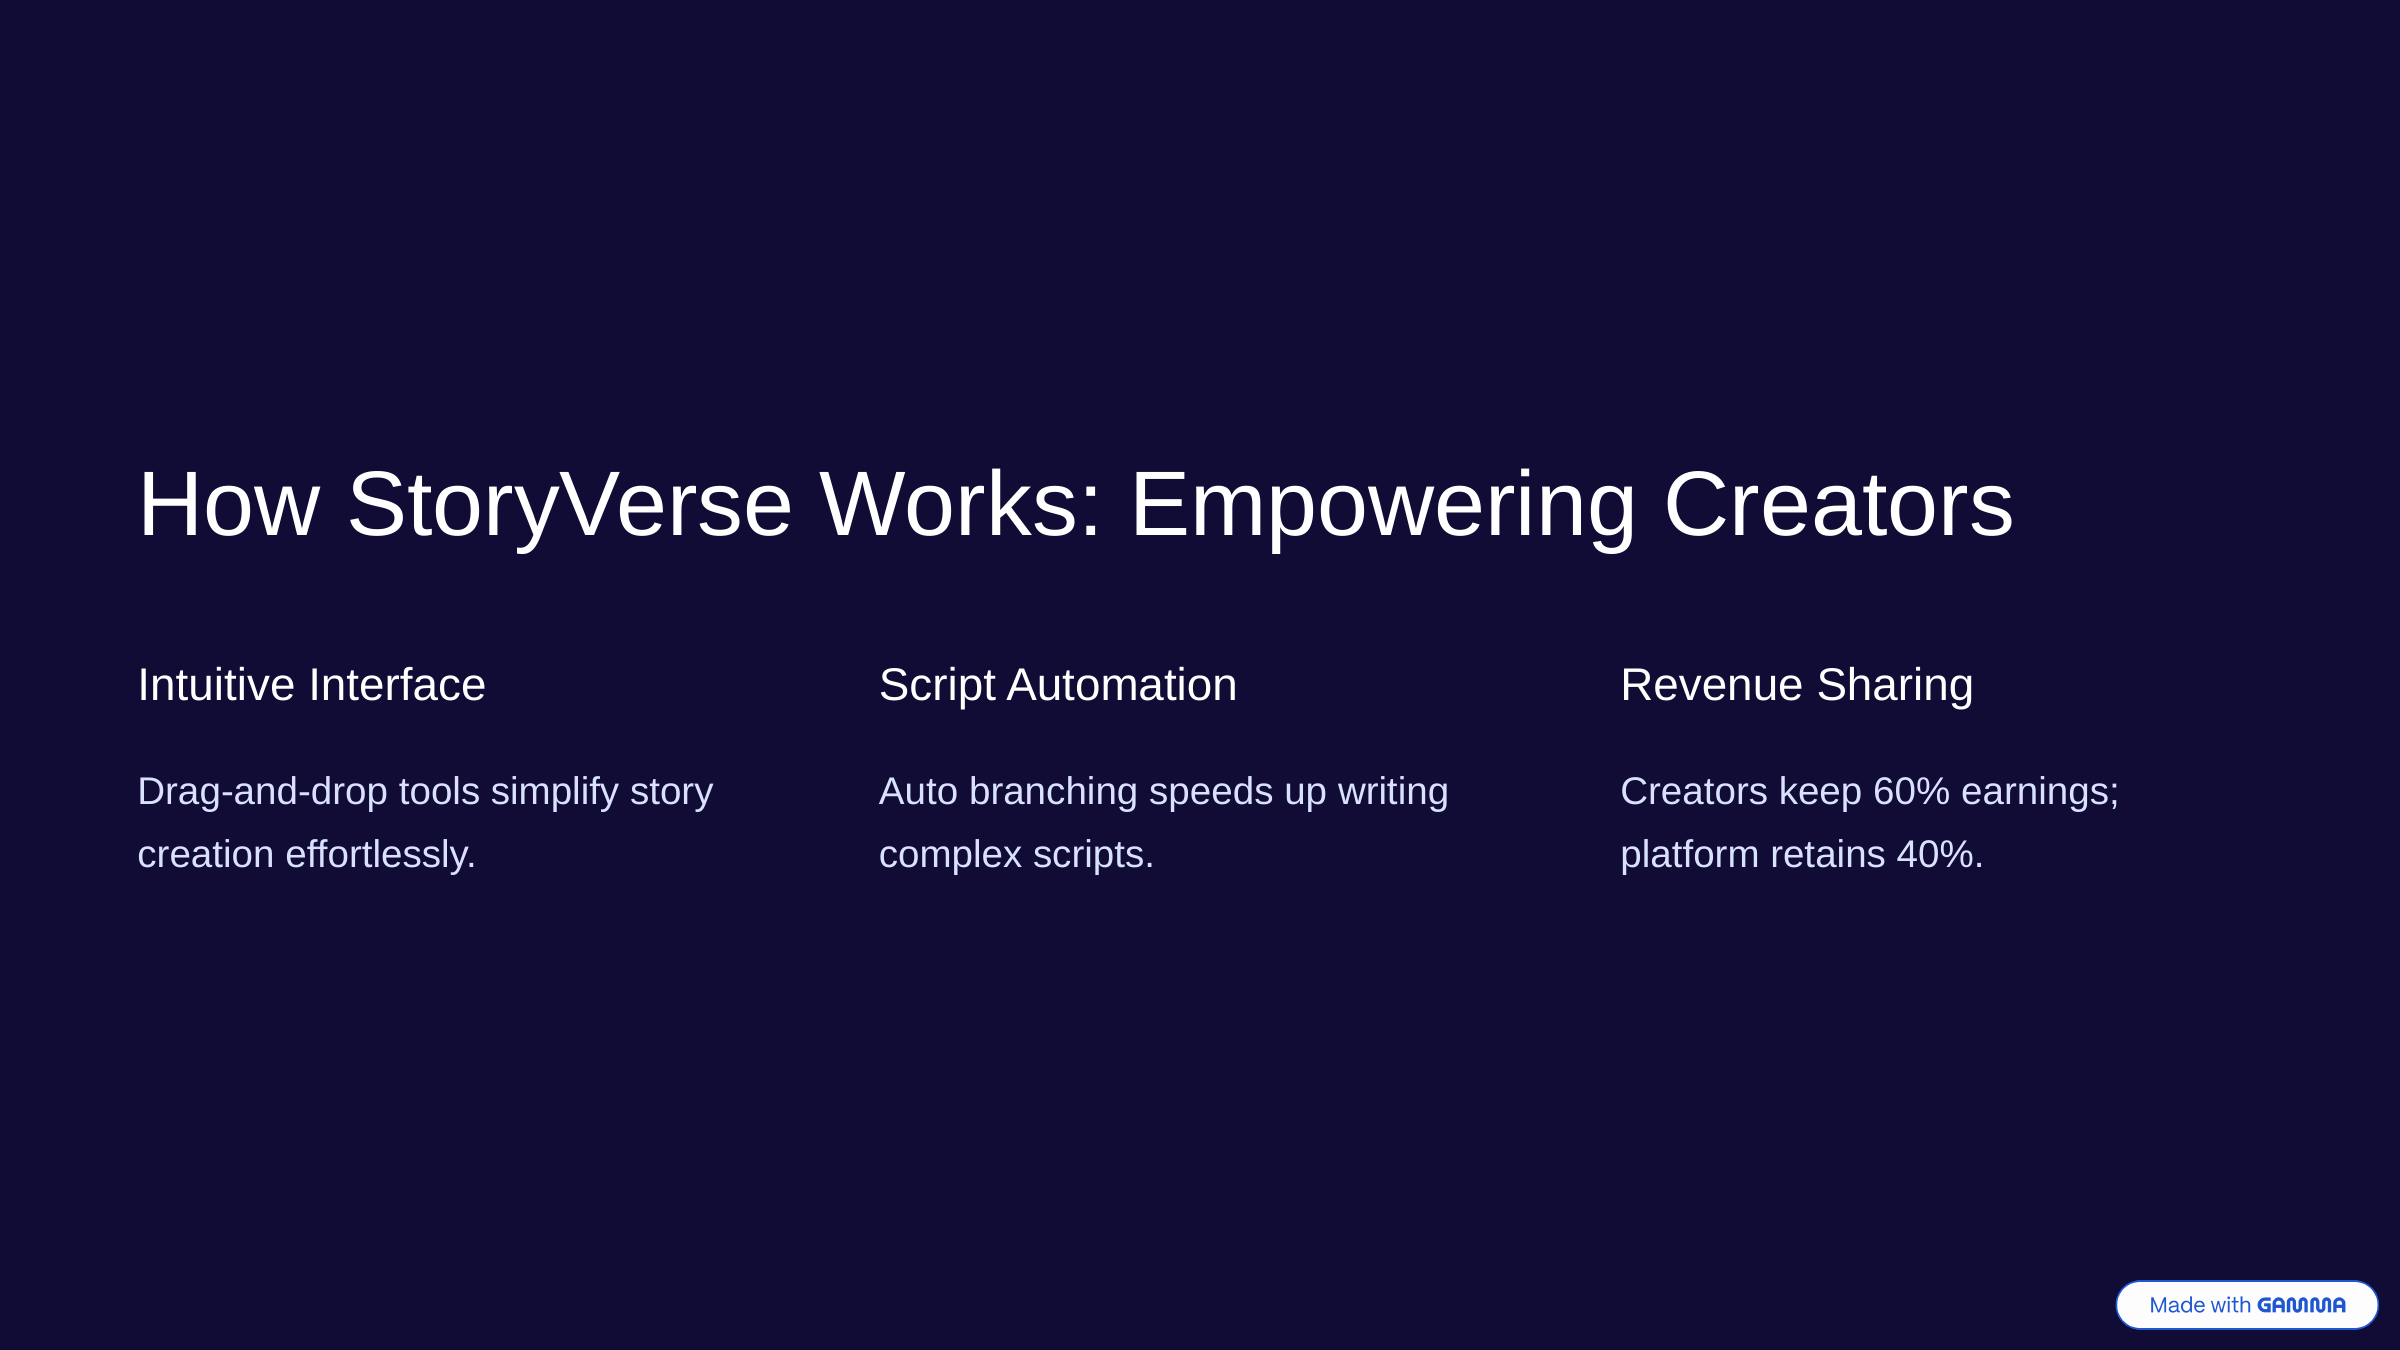

How StoryVerse Works: Empowering Creators
Intuitive Interface
Script Automation
Revenue Sharing
Drag-and-drop tools simplify story creation effortlessly.
Auto branching speeds up writing complex scripts.
Creators keep 60% earnings; platform retains 40%.